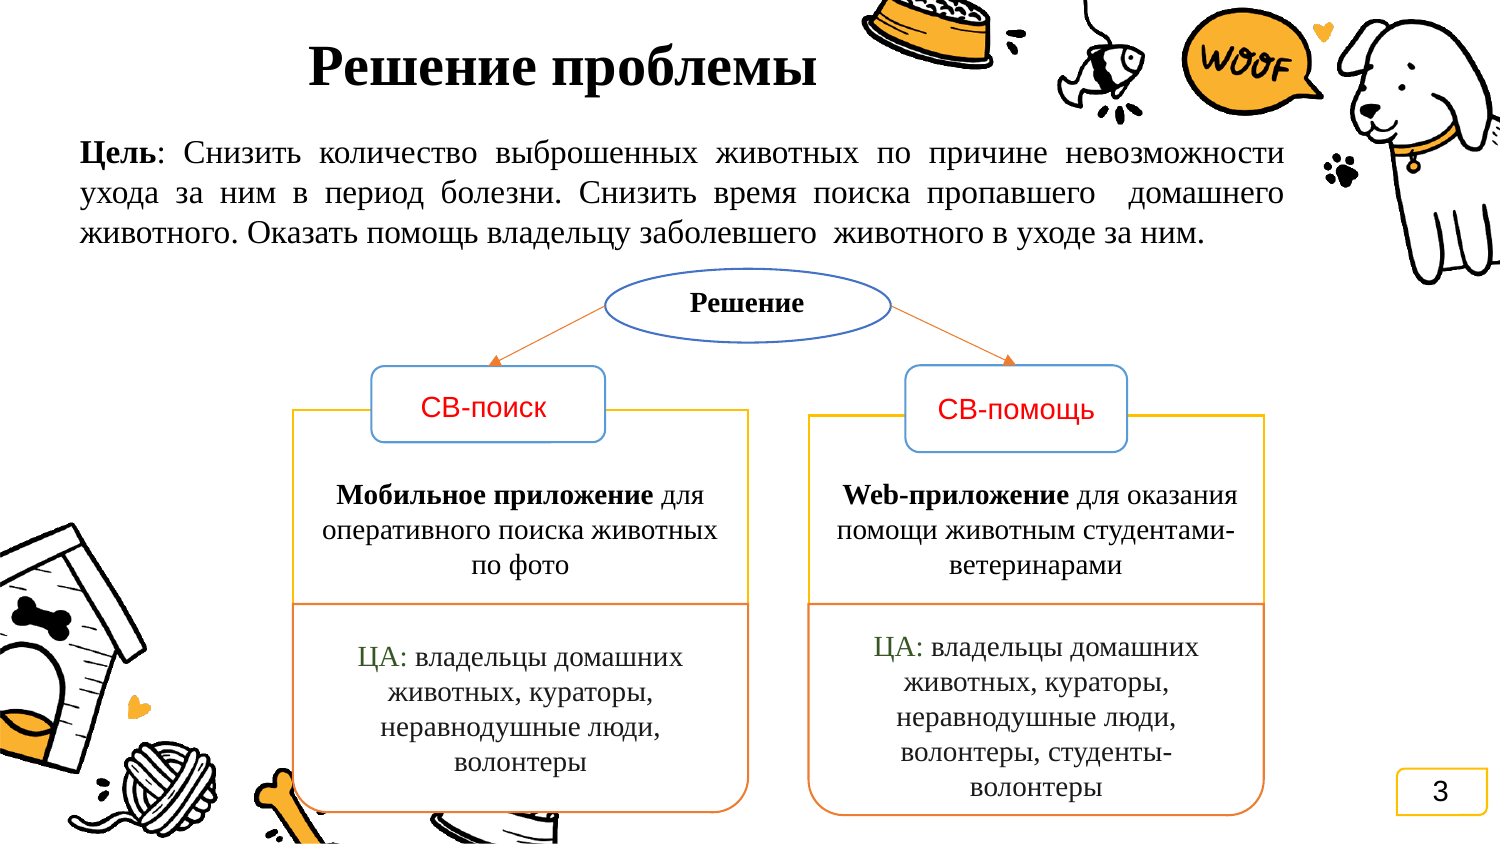

Решение проблемы
Цель: Снизить количество выброшенных животных по причине невозможности ухода за ним в период болезни. Снизить время поиска пропавшего  домашнего животного. Оказать помощь владельцу заболевшего  животного в уходе за ним.

Решение

СВ-поиск
СВ-помощь

Мобильное приложение для оперативного поиска животных по фото
 Web-приложение для оказания помощи животным студентами-ветеринарами

ЦА: владельцы домашних животных, кураторы, неравнодушные люди, волонтеры, студенты-волонтеры
ЦА: владельцы домашних животных, кураторы, неравнодушные люди, волонтеры
3